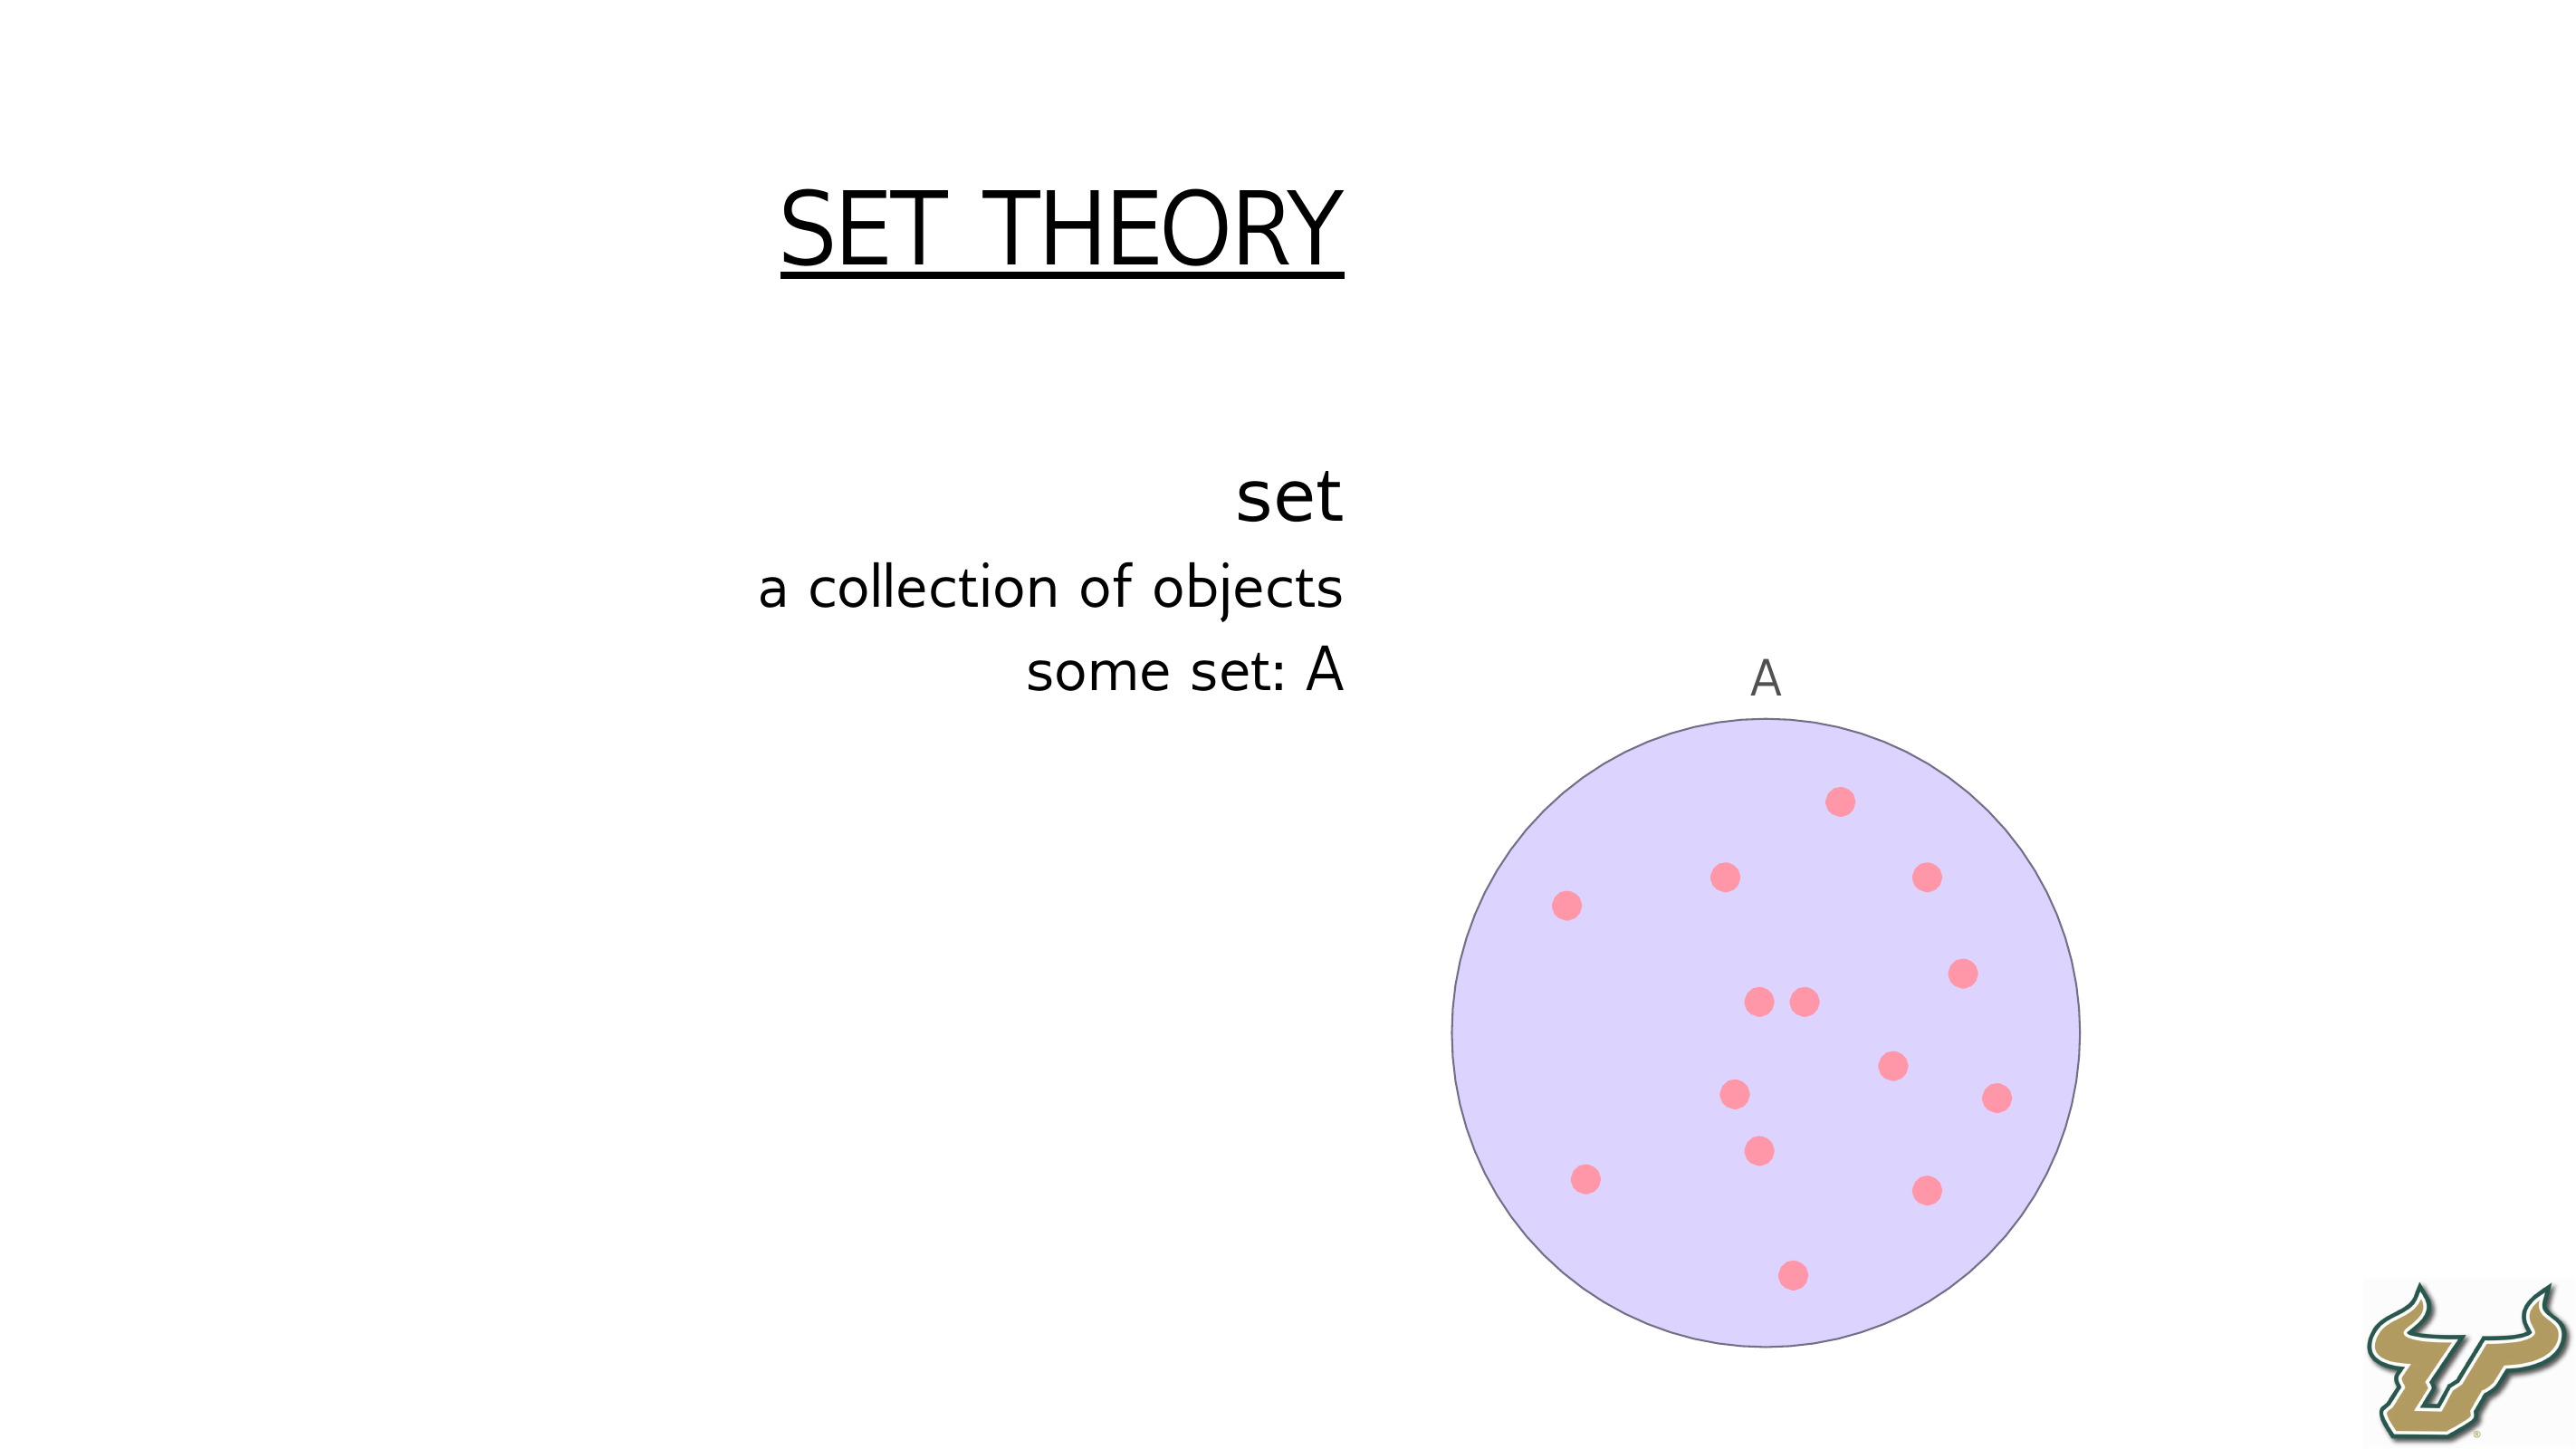

set theory

set
a collection of objects
some set: A

A